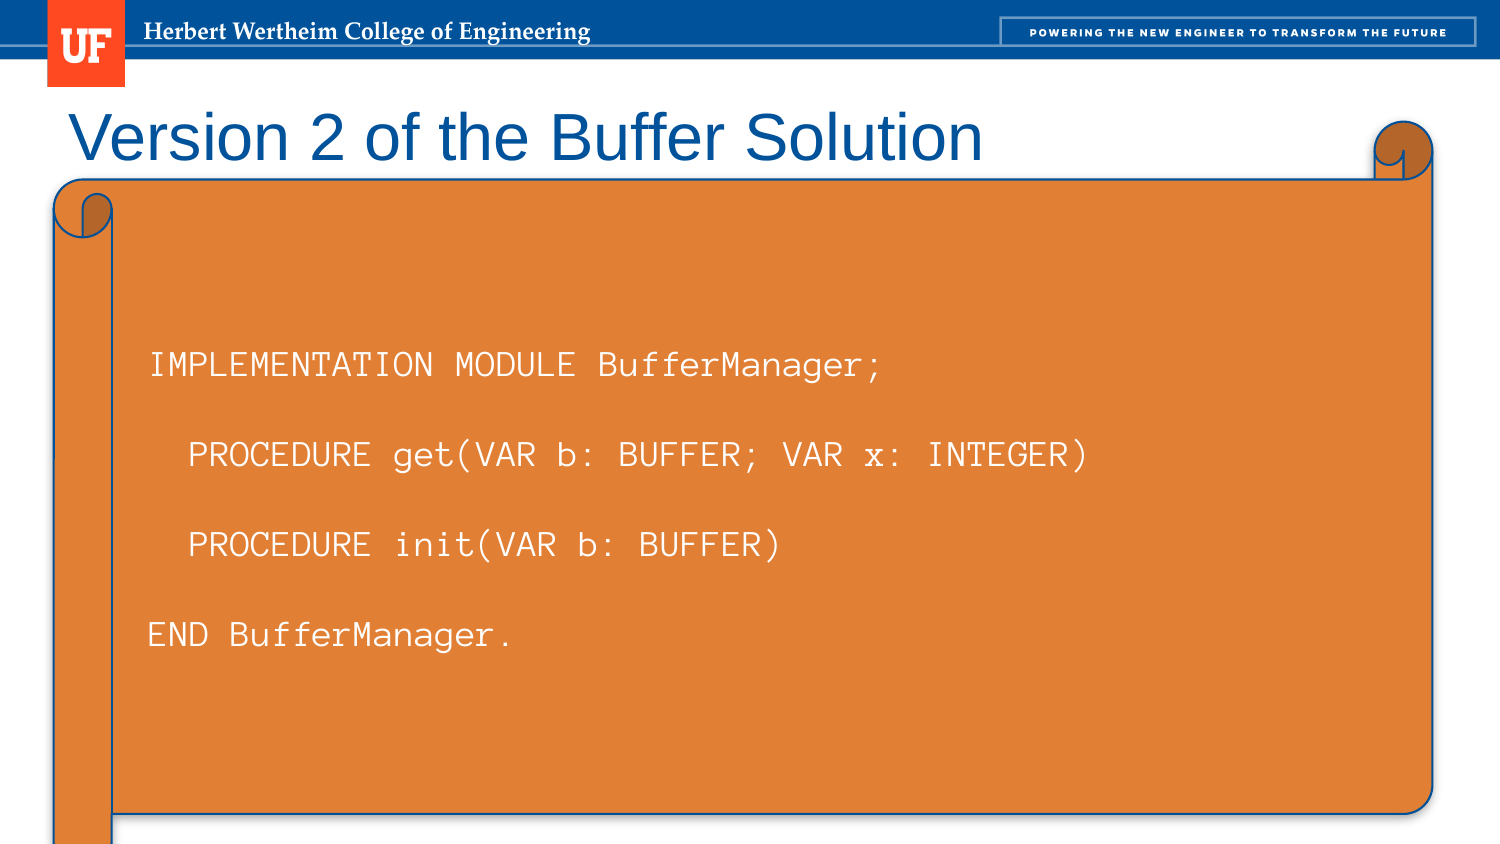

# Version 2 of the Buffer Solution
IMPLEMENTATION MODULE BufferManager;

  PROCEDURE get(VAR b: BUFFER; VAR x: INTEGER)

  PROCEDURE init(VAR b: BUFFER)

END BufferManager.